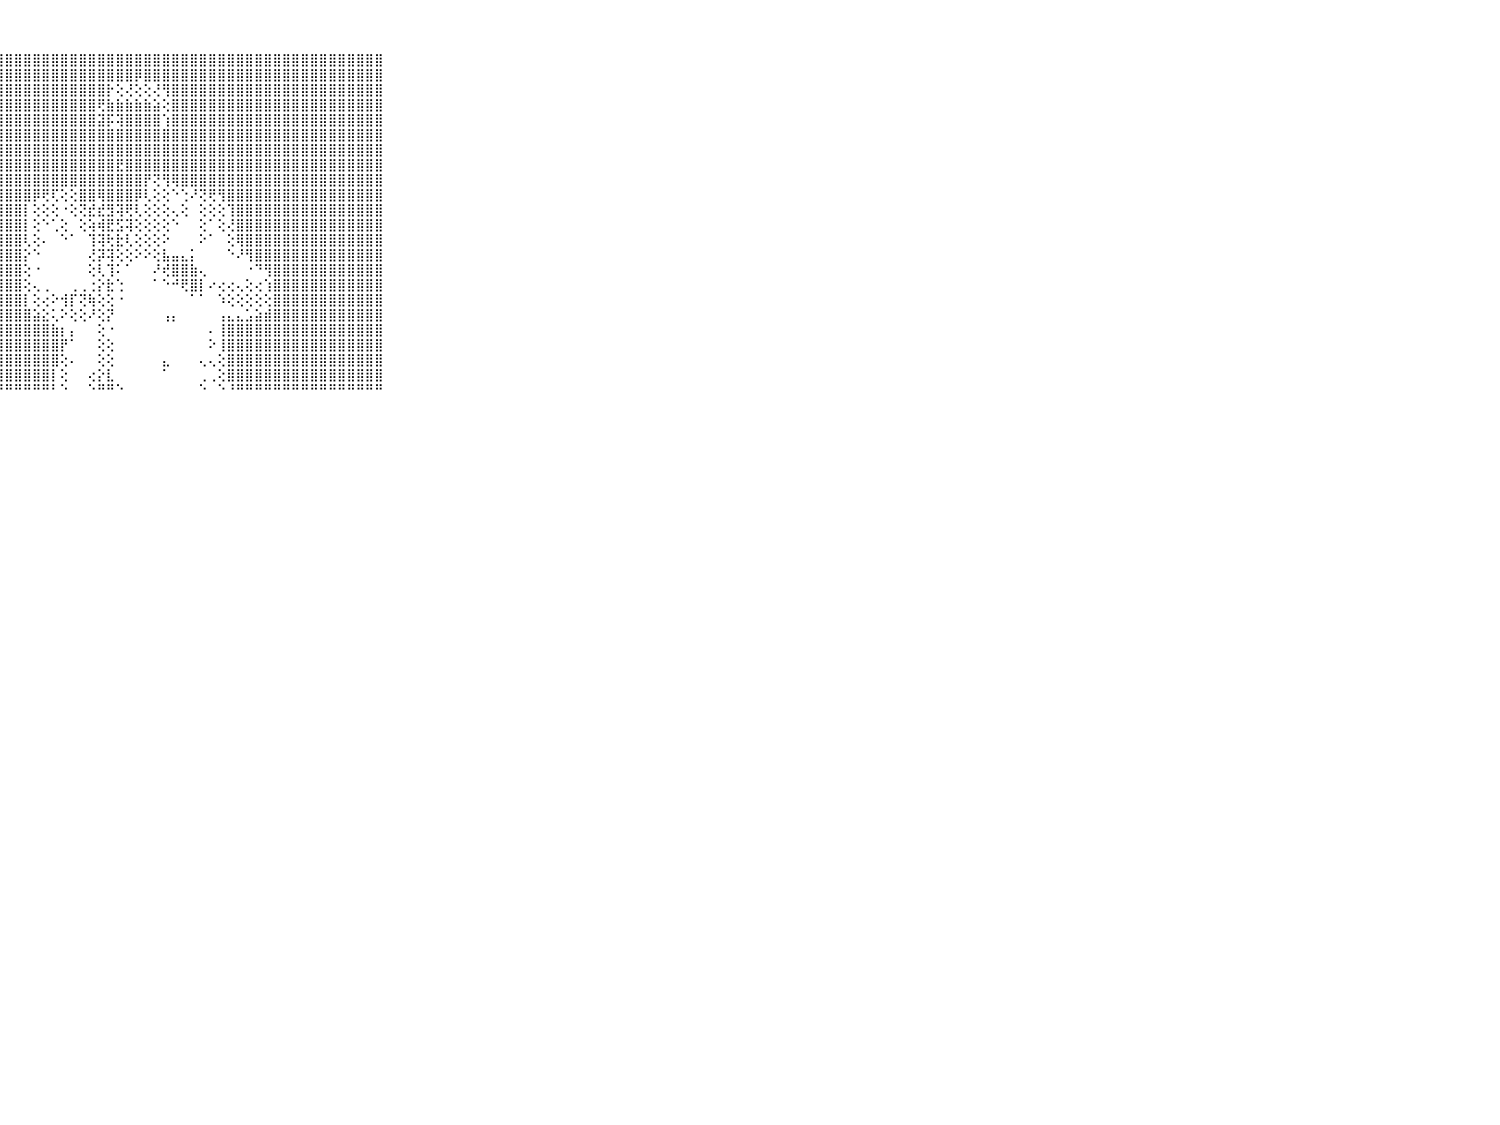

⠀⠀⠀⠀⠀⠀⠀⠀⠀⠀⠀⣿⣿⣿⣿⣿⣿⣿⣿⣿⣿⣿⣿⣿⣿⣿⣿⣿⣿⣿⣿⣿⣿⣿⣿⣿⣿⣿⣿⣿⣿⣿⣿⣿⣿⣿⣿⣿⣿⣿⣿⣿⣿⣿⣿⣿⣿⣿⣿⣿⣿⣿⣿⣿⣿⣿⣿⣿⣿⠀⠀⠀⠀⠀⠀⠀⠀⠀⠀⠀⠀
⠀⠀⠀⠀⠀⠀⠀⠀⠀⠀⠀⣿⣿⣿⣿⣿⣿⣿⣿⣿⣿⣿⣿⣿⣿⣿⣿⣿⣿⣿⣿⣿⣿⣿⣿⣿⣿⣿⣿⣿⣿⣿⡿⣿⣿⣿⣿⣿⣿⣿⣿⣿⣿⣿⣿⣿⣿⣿⣿⣿⣿⣿⣿⣿⣿⣿⣿⣿⣿⠀⠀⠀⠀⠀⠀⠀⠀⠀⠀⠀⠀
⠀⠀⠀⠀⠀⠀⠀⠀⠀⠀⠀⣿⣿⣿⣿⣿⣿⣿⣿⣿⣿⣿⣿⣿⣿⣿⣿⣿⣿⣿⣿⣿⣿⣿⣿⣿⣿⣿⣿⡗⢕⢜⢕⢕⢜⢻⣿⣿⣿⣿⣿⣿⣿⣿⣿⣿⣿⣿⣿⣿⣿⣿⣿⣿⣿⣿⣿⣿⣿⠀⠀⠀⠀⠀⠀⠀⠀⠀⠀⠀⠀
⠀⠀⠀⠀⠀⠀⠀⠀⠀⠀⠀⣿⣿⣿⣿⣿⣿⣿⣿⣿⣿⣿⣿⣿⣿⣿⣿⣿⣿⣿⣿⣿⣿⣿⣿⣿⣿⣿⢟⣷⣷⣷⣷⣷⣵⢕⣿⣿⣿⣿⣿⣿⣿⣿⣿⣿⣿⣿⣿⣿⣿⣿⣿⣿⣿⣿⣿⣿⣿⠀⠀⠀⠀⠀⠀⠀⠀⠀⠀⠀⠀
⠀⠀⠀⠀⠀⠀⠀⠀⠀⠀⠀⣿⣿⣿⣿⣿⣿⣿⣿⣿⣿⣿⣿⣿⣿⣿⣿⣿⣿⣿⣿⣿⣿⣿⣿⣿⣿⣿⣽⡯⢽⣿⣿⣿⣿⢱⣿⣿⣿⣿⣿⣿⣿⣿⣿⣿⣿⣿⣿⣿⣿⣿⣿⣿⣿⣿⣿⣿⣿⠀⠀⠀⠀⠀⠀⠀⠀⠀⠀⠀⠀
⠀⠀⠀⠀⠀⠀⠀⠀⠀⠀⠀⣿⣿⣿⣿⣿⣿⣿⣿⣿⣿⣿⣿⣿⣿⣿⣿⣿⣿⣿⣿⣿⣿⣿⣿⣿⣿⣿⣿⣿⣿⣿⣿⣿⣿⣿⣿⣿⣿⣿⣿⣿⣿⣿⣿⣿⣿⣿⣿⣿⣿⣿⣿⣿⣿⣿⣿⣿⣿⠀⠀⠀⠀⠀⠀⠀⠀⠀⠀⠀⠀
⠀⠀⠀⠀⠀⠀⠀⠀⠀⠀⠀⣿⣿⣿⣿⣿⣿⣿⣿⣿⣿⣿⣿⣿⣿⣿⣿⣿⣿⣿⣿⣿⣿⣿⣿⣿⣿⣿⣿⣿⣿⣿⣿⣿⣿⣿⣿⣿⣿⣿⣿⣿⣿⣿⣿⣿⣿⣿⣿⣿⣿⣿⣿⣿⣿⣿⣿⣿⣿⠀⠀⠀⠀⠀⠀⠀⠀⠀⠀⠀⠀
⠀⠀⠀⠀⠀⠀⠀⠀⠀⠀⠀⣿⣿⣿⣿⣿⣿⣿⣿⣿⣿⣿⣿⣿⣿⣿⣿⣿⣿⣿⣿⣿⣿⣿⣿⣿⣿⣿⣿⣿⣟⣿⣿⣿⣿⣿⣿⣿⣿⣿⣿⣿⣿⣿⣿⣿⣿⣿⣿⣿⣿⣿⣿⣿⣿⣿⣿⣿⣿⠀⠀⠀⠀⠀⠀⠀⠀⠀⠀⠀⠀
⠀⠀⠀⠀⠀⠀⠀⠀⠀⠀⠀⣿⣿⣿⣿⣿⣿⣿⣿⣿⣿⣿⣿⣿⣿⣿⣿⣿⣿⣿⣿⣿⣿⣿⣿⣿⣿⣿⣿⣿⣿⣿⣿⡟⢝⢻⢿⣿⣿⣿⣿⣿⣿⣿⣿⣿⣿⣿⣿⣿⣿⣿⣿⣿⣿⣿⣿⣿⣿⠀⠀⠀⠀⠀⠀⠀⠀⠀⠀⠀⠀
⠀⠀⠀⠀⠀⠀⠀⠀⠀⠀⠀⣿⣿⣿⣿⣿⣿⣿⣿⣿⣿⣿⣿⣿⣿⣿⣿⣿⣿⣿⣿⡿⢟⢏⢕⢕⣿⣿⢿⣿⣿⣿⡿⢇⢕⢕⠑⢑⠜⢝⢟⢻⣿⣿⣿⣿⣿⣿⣿⣿⣿⣿⣿⣿⣿⣿⣿⣿⣿⠀⠀⠀⠀⠀⠀⠀⠀⠀⠀⠀⠀
⠀⠀⠀⠀⠀⠀⠀⠀⠀⠀⠀⣿⣿⣿⣿⣿⣿⣿⣿⣿⣿⣿⣿⣿⣿⣿⣿⣿⣿⣿⡇⢕⢕⢕⠐⢕⢝⣞⣞⣻⢽⢟⢇⢕⢕⢕⢄⢕⠀⢕⢕⢕⢹⣿⣿⣿⣿⣿⣿⣿⣿⣿⣿⣿⣿⣿⣿⣿⣿⠀⠀⠀⠀⠀⠀⠀⠀⠀⠀⠀⠀
⠀⠀⠀⠀⠀⠀⠀⠀⠀⠀⠀⣿⣿⣿⣿⣿⣿⣿⣿⣿⣿⣿⣿⣿⣿⣿⣿⣿⣿⣿⡇⢕⠑⢁⢕⠀⢕⢵⢾⣟⣫⢽⢕⢕⢕⢕⠑⠀⠀⢕⠁⢕⢜⣿⣿⣿⣿⣿⣿⣿⣿⣿⣿⣿⣿⣿⣿⣿⣿⠀⠀⠀⠀⠀⠀⠀⠀⠀⠀⠀⠀
⠀⠀⠀⠀⠀⠀⠀⠀⠀⠀⠀⣿⣿⣿⣿⣿⣿⣿⣿⣿⣿⣿⣿⣿⣿⣿⣿⣿⣿⣿⢇⢕⠄⠀⠑⠁⠀⢹⢽⢗⣗⢇⢕⢕⢕⠕⠀⠀⠀⠕⠁⠀⢕⢿⣿⣿⣿⣿⣿⣿⣿⣿⣿⣿⣿⣿⣿⣿⣿⠀⠀⠀⠀⠀⠀⠀⠀⠀⠀⠀⠀
⠀⠀⠀⠀⠀⠀⠀⠀⠀⠀⠀⣿⣿⣿⣿⣿⣿⣿⣿⣿⣿⣿⣿⣿⣿⣿⣿⣿⣿⣿⡕⠑⠀⠀⠀⠀⠀⢜⡽⢽⢕⢕⠕⠕⢕⣧⣤⣄⡅⠀⠀⠀⠑⠜⢻⣿⣿⣿⣿⣿⣿⣿⣿⣿⣿⣿⣿⣿⣿⠀⠀⠀⠀⠀⠀⠀⠀⠀⠀⠀⠀
⠀⠀⠀⠀⠀⠀⠀⠀⠀⠀⠀⣿⣿⣿⣿⣿⣿⣿⣿⣿⣿⣿⣿⣿⣿⣿⣿⣿⣿⣿⢕⠐⠀⠀⠀⠀⠀⢕⢇⢹⠅⠁⠀⠀⠜⢞⣿⣿⣷⢄⠀⠀⠀⠀⠐⠙⢻⣿⣿⣿⣿⣿⣿⣿⣿⣿⣿⣿⣿⠀⠀⠀⠀⠀⠀⠀⠀⠀⠀⠀⠀
⠀⠀⠀⠀⠀⠀⠀⠀⠀⠀⠀⣿⣿⣿⣿⣿⣿⣿⣿⣿⣿⣿⣿⣿⣿⣿⣿⣿⣿⣿⢕⢄⢀⠀⠀⢀⢀⢐⡕⣗⢑⠀⠀⠀⠁⠑⠚⢟⣿⡇⠔⢔⢔⢄⢕⢔⢱⣿⣿⣿⣿⣿⣿⣿⣿⣿⣿⣿⣿⠀⠀⠀⠀⠀⠀⠀⠀⠀⠀⠀⠀
⠀⠀⠀⠀⠀⠀⠀⠀⠀⠀⠀⣿⣿⣿⣿⣿⣿⣿⣿⣿⣿⣿⣿⣿⣿⣿⣿⣿⣿⣿⡇⢕⢔⠕⢺⡏⢝⢷⢕⢕⠐⠀⠀⠀⠀⠀⠀⠀⠁⠁⠀⠱⢕⢕⢕⢕⢕⣿⣿⣿⣿⣿⣿⣿⣿⣿⣿⣿⣿⠀⠀⠀⠀⠀⠀⠀⠀⠀⠀⠀⠀
⠀⠀⠀⠀⠀⠀⠀⠀⠀⠀⠀⣿⣿⣿⣿⣿⣿⣿⣿⣿⣿⣿⣿⣿⣿⣿⣿⣿⣿⣿⣿⣵⣕⢅⠕⢕⢕⠜⢕⡝⠀⠀⠀⠀⠀⢠⡄⠀⠀⠀⠀⢠⣄⣄⣡⣵⣾⣿⣿⣿⣿⣿⣿⣿⣿⣿⣿⣿⣿⠀⠀⠀⠀⠀⠀⠀⠀⠀⠀⠀⠀
⠀⠀⠀⠀⠀⠀⠀⠀⠀⠀⠀⣿⣿⣿⣿⣿⣿⣿⣿⣿⣿⣿⣿⣿⣿⣿⣿⣿⣿⣿⣿⣿⣿⣷⡆⡄⠀⠀⢕⠐⠀⠀⠀⠀⠀⠀⠀⠀⠀⠀⠄⢸⣿⣿⣿⣿⣿⣿⣿⣿⣿⣿⣿⣿⣿⣿⣿⣿⣿⠀⠀⠀⠀⠀⠀⠀⠀⠀⠀⠀⠀
⠀⠀⠀⠀⠀⠀⠀⠀⠀⠀⠀⣿⣿⣿⣿⣿⣿⣿⣿⣿⣿⣿⣿⣿⣿⣿⣿⣿⣿⣿⣿⣿⣿⣿⡟⠁⠀⠀⢕⢕⠀⠀⠀⠀⠀⠀⠀⠀⠀⠀⠕⢸⣿⣿⣿⣿⣿⣿⣿⣿⣿⣿⣿⣿⣿⣿⣿⣿⣿⠀⠀⠀⠀⠀⠀⠀⠀⠀⠀⠀⠀
⠀⠀⠀⠀⠀⠀⠀⠀⠀⠀⠀⣿⣿⣿⣿⣿⣿⣿⣿⣿⣿⣿⣿⣿⣿⣿⣿⣿⣿⣿⣿⣿⣿⣿⢕⠄⠀⠀⢕⢕⠀⠀⠀⠀⠀⣄⠀⠀⠀⢄⢄⢕⣿⣿⣿⣿⣿⣿⣿⣿⣿⣿⣿⣿⣿⣿⣿⣿⣿⠀⠀⠀⠀⠀⠀⠀⠀⠀⠀⠀⠀
⠀⠀⠀⠀⠀⠀⠀⠀⠀⠀⠀⣿⣿⣿⣿⣿⣿⣿⣿⣿⣿⣿⣿⣿⣿⣿⣿⣿⣿⣿⣿⣿⣿⡇⢕⠀⠀⢔⡕⣇⠀⠀⠀⠀⠀⠁⠀⠀⠀⢀⢀⢕⣿⣿⣿⣿⣿⣿⣿⣿⣿⣿⣿⣿⣿⣿⣿⣿⣿⠀⠀⠀⠀⠀⠀⠀⠀⠀⠀⠀⠀
⠀⠀⠀⠀⠀⠀⠀⠀⠀⠀⠀⠛⠛⠛⠛⠛⠛⠛⠛⠛⠛⠛⠛⠛⠛⠛⠛⠛⠛⠛⠛⠛⠛⠃⠑⠀⠀⠑⠛⠛⠑⠀⠀⠀⠀⠀⠀⠀⠀⠑⠀⠑⠘⠛⠛⠛⠛⠛⠛⠛⠛⠛⠛⠛⠛⠛⠛⠛⠛⠀⠀⠀⠀⠀⠀⠀⠀⠀⠀⠀⠀